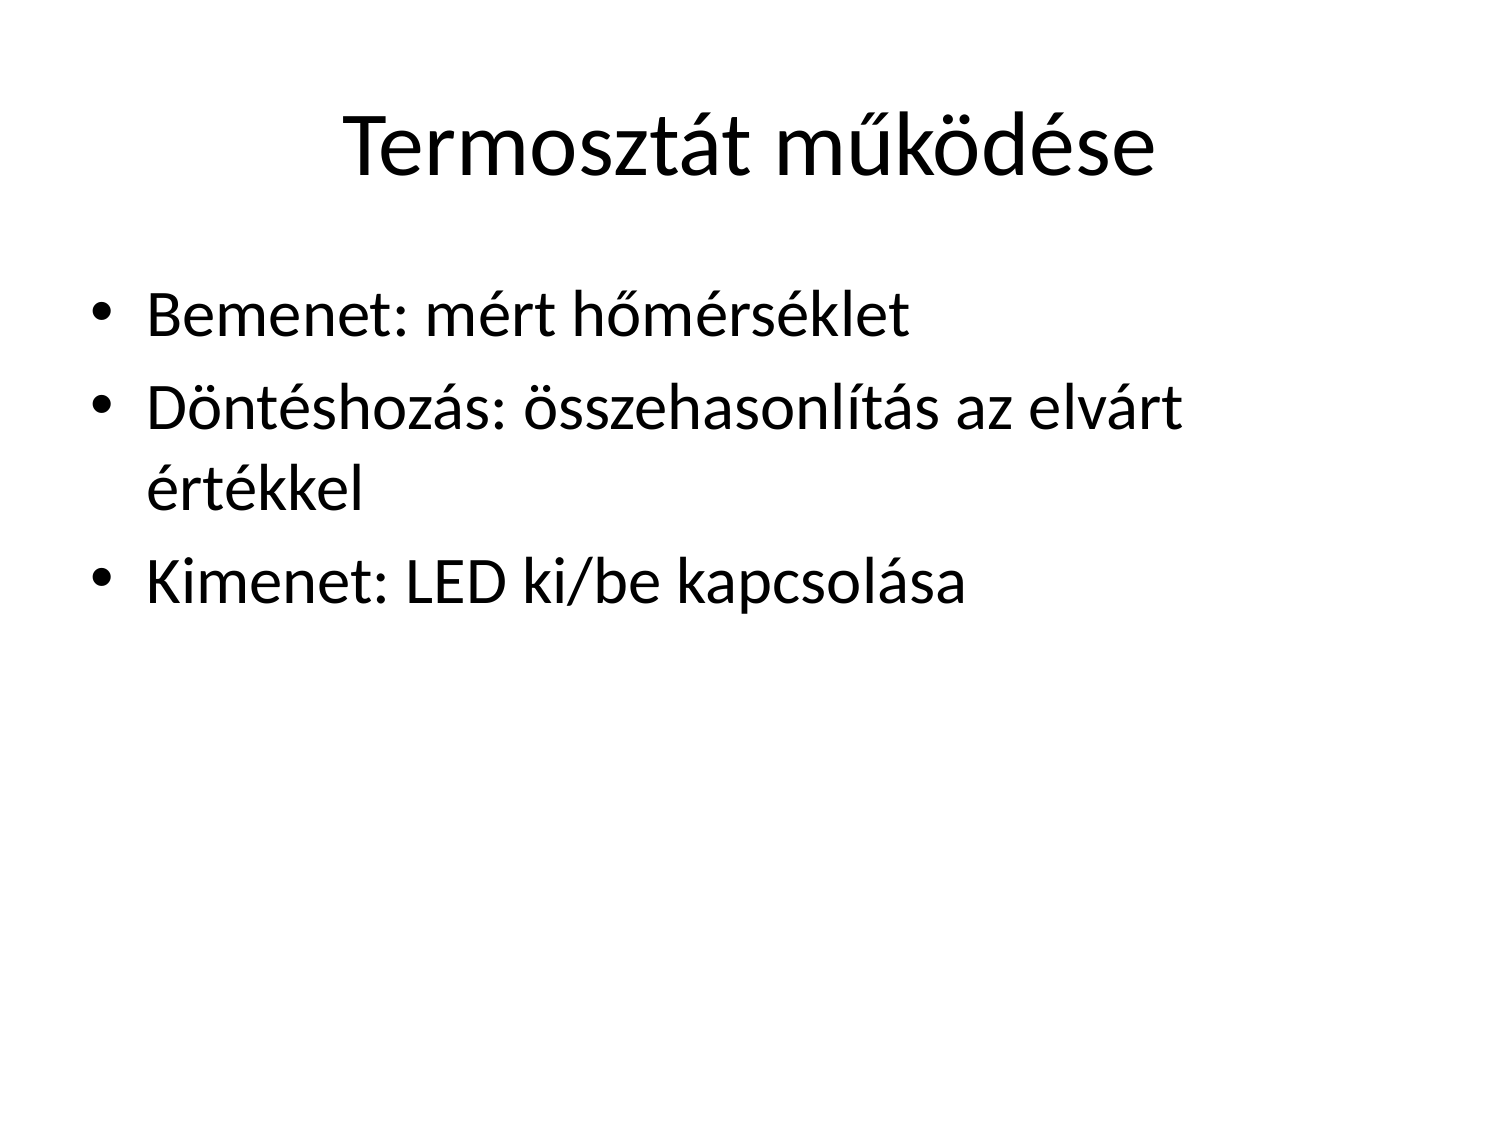

# Termosztát működése
Bemenet: mért hőmérséklet
Döntéshozás: összehasonlítás az elvárt értékkel
Kimenet: LED ki/be kapcsolása